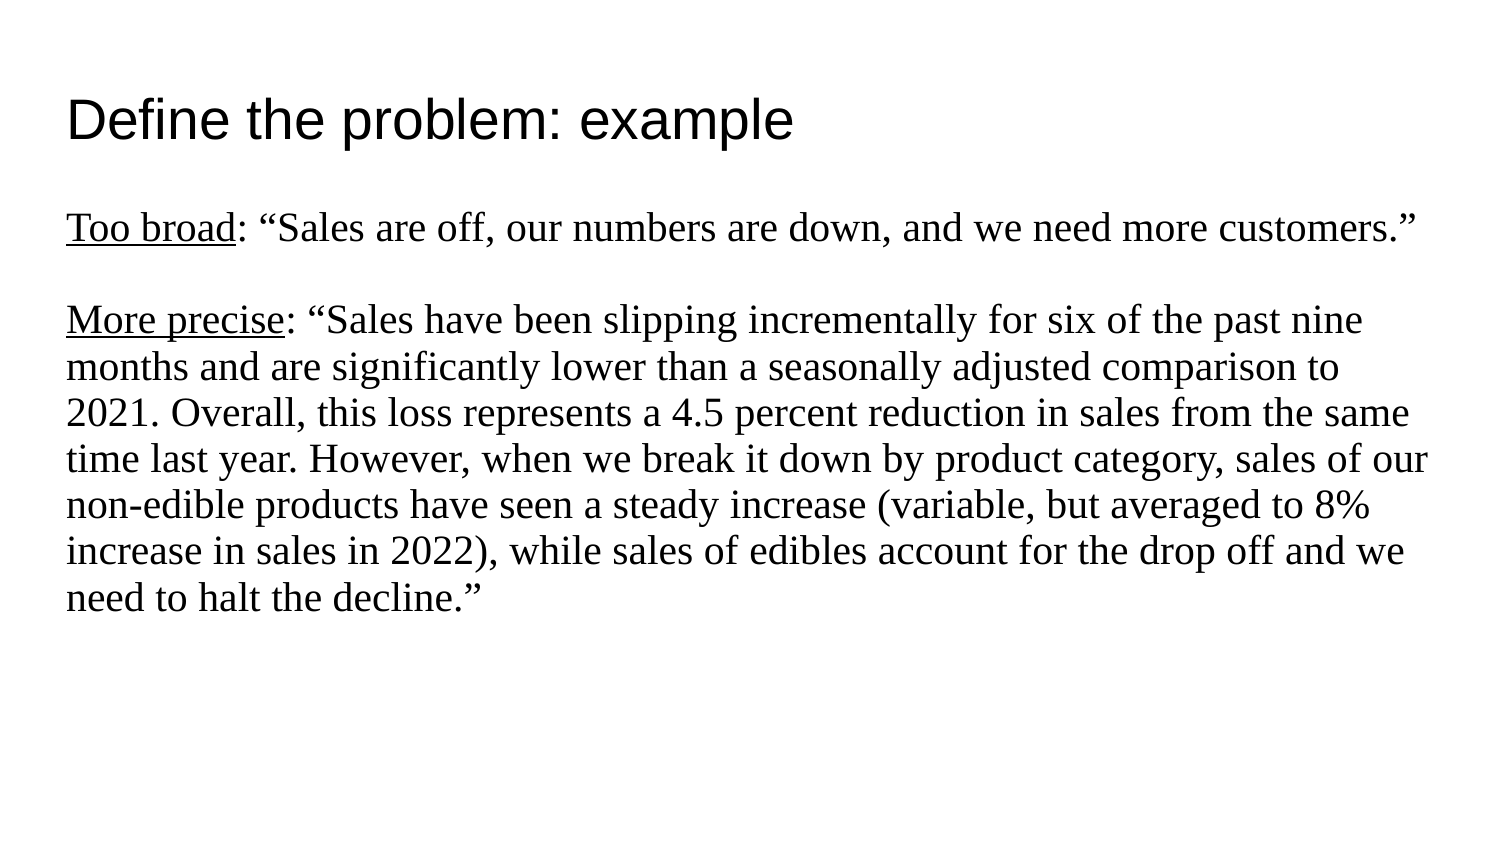

# Define the problem: example
Too broad: “Sales are off, our numbers are down, and we need more customers.”

More precise: “Sales have been slipping incrementally for six of the past nine months and are significantly lower than a seasonally adjusted comparison to 2021. Overall, this loss represents a 4.5 percent reduction in sales from the same time last year. However, when we break it down by product category, sales of our non-edible products have seen a steady increase (variable, but averaged to 8% increase in sales in 2022), while sales of edibles account for the drop off and we need to halt the decline.”